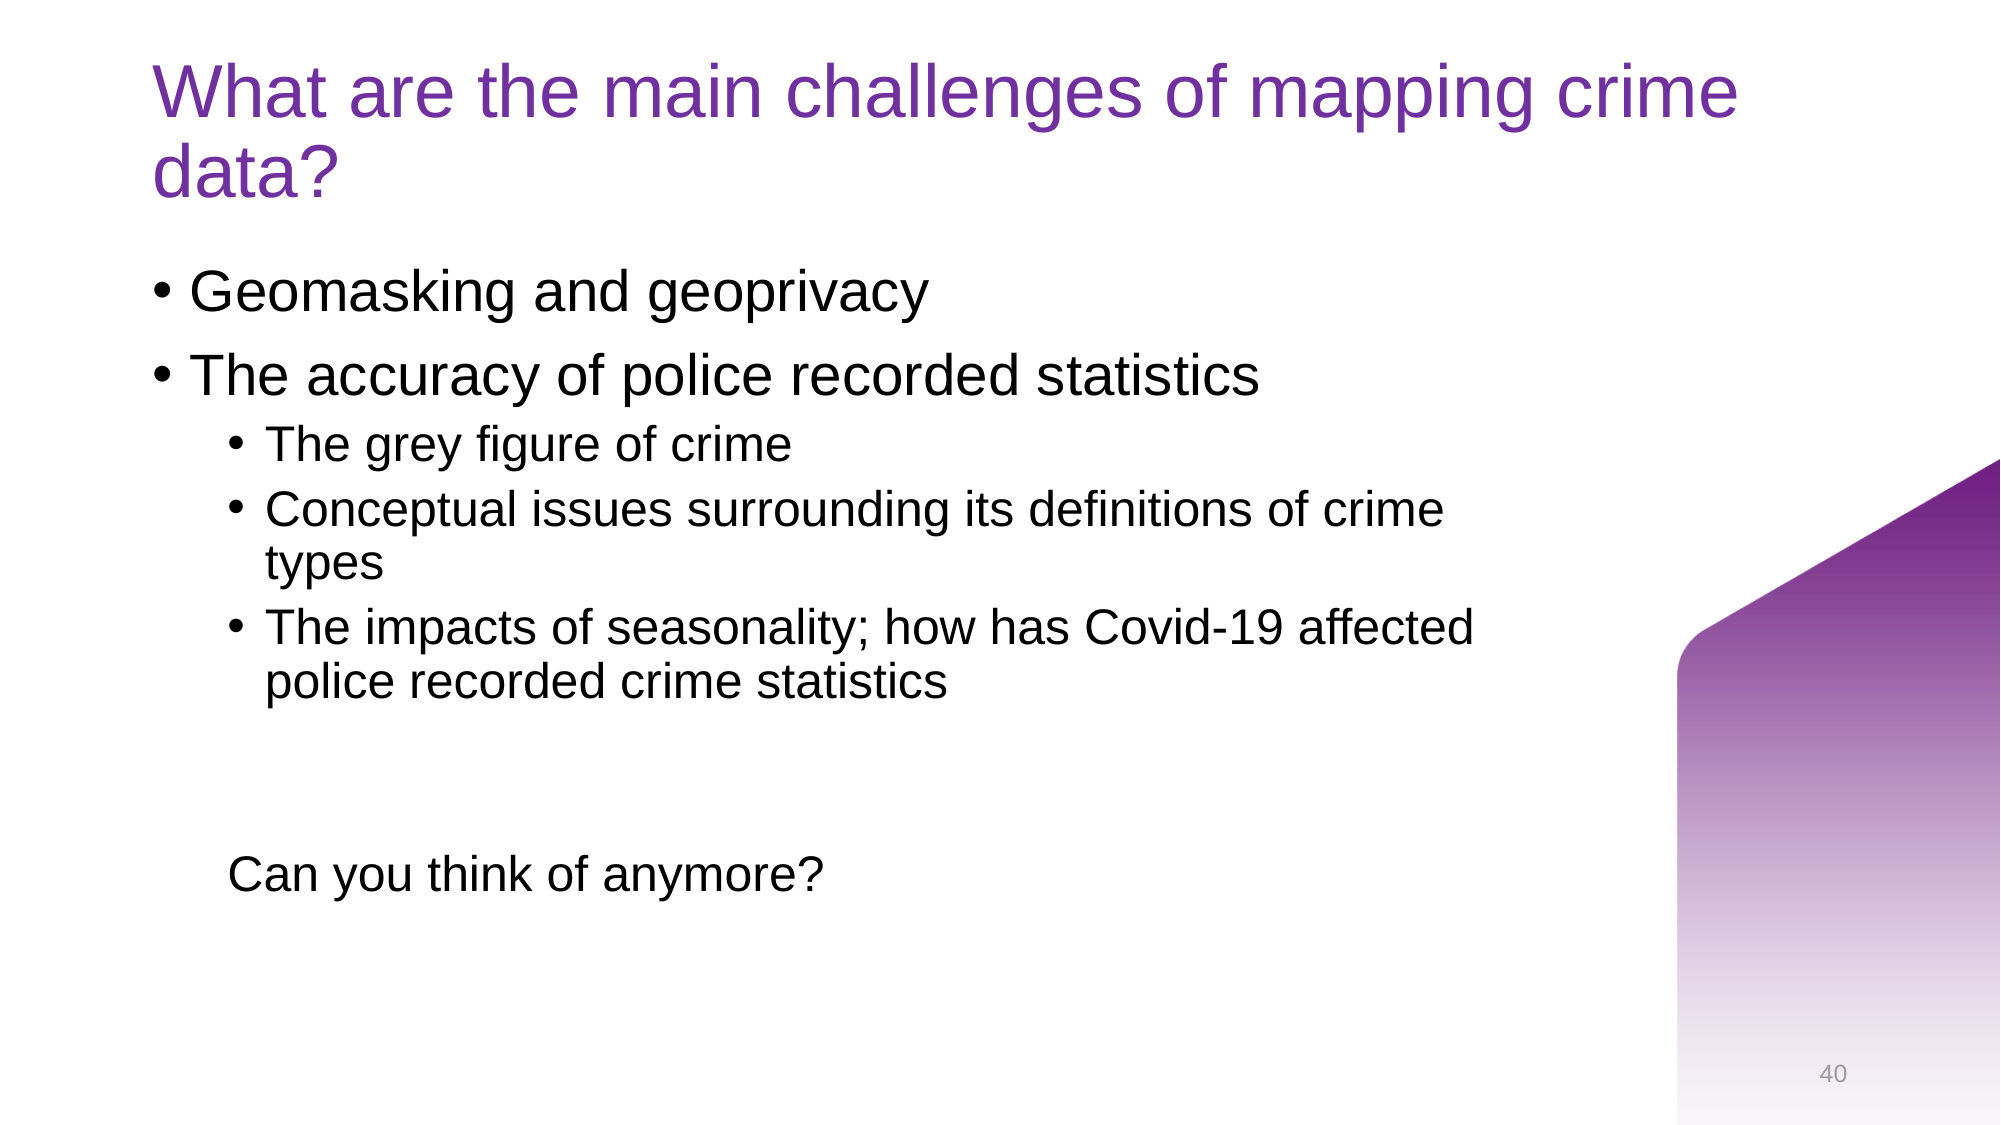

# What are the main challenges of mapping crime data?
Geomasking and geoprivacy
The accuracy of police recorded statistics
The grey figure of crime
Conceptual issues surrounding its definitions of crime types
The impacts of seasonality; how has Covid-19 affected police recorded crime statistics

Can you think of anymore?
40